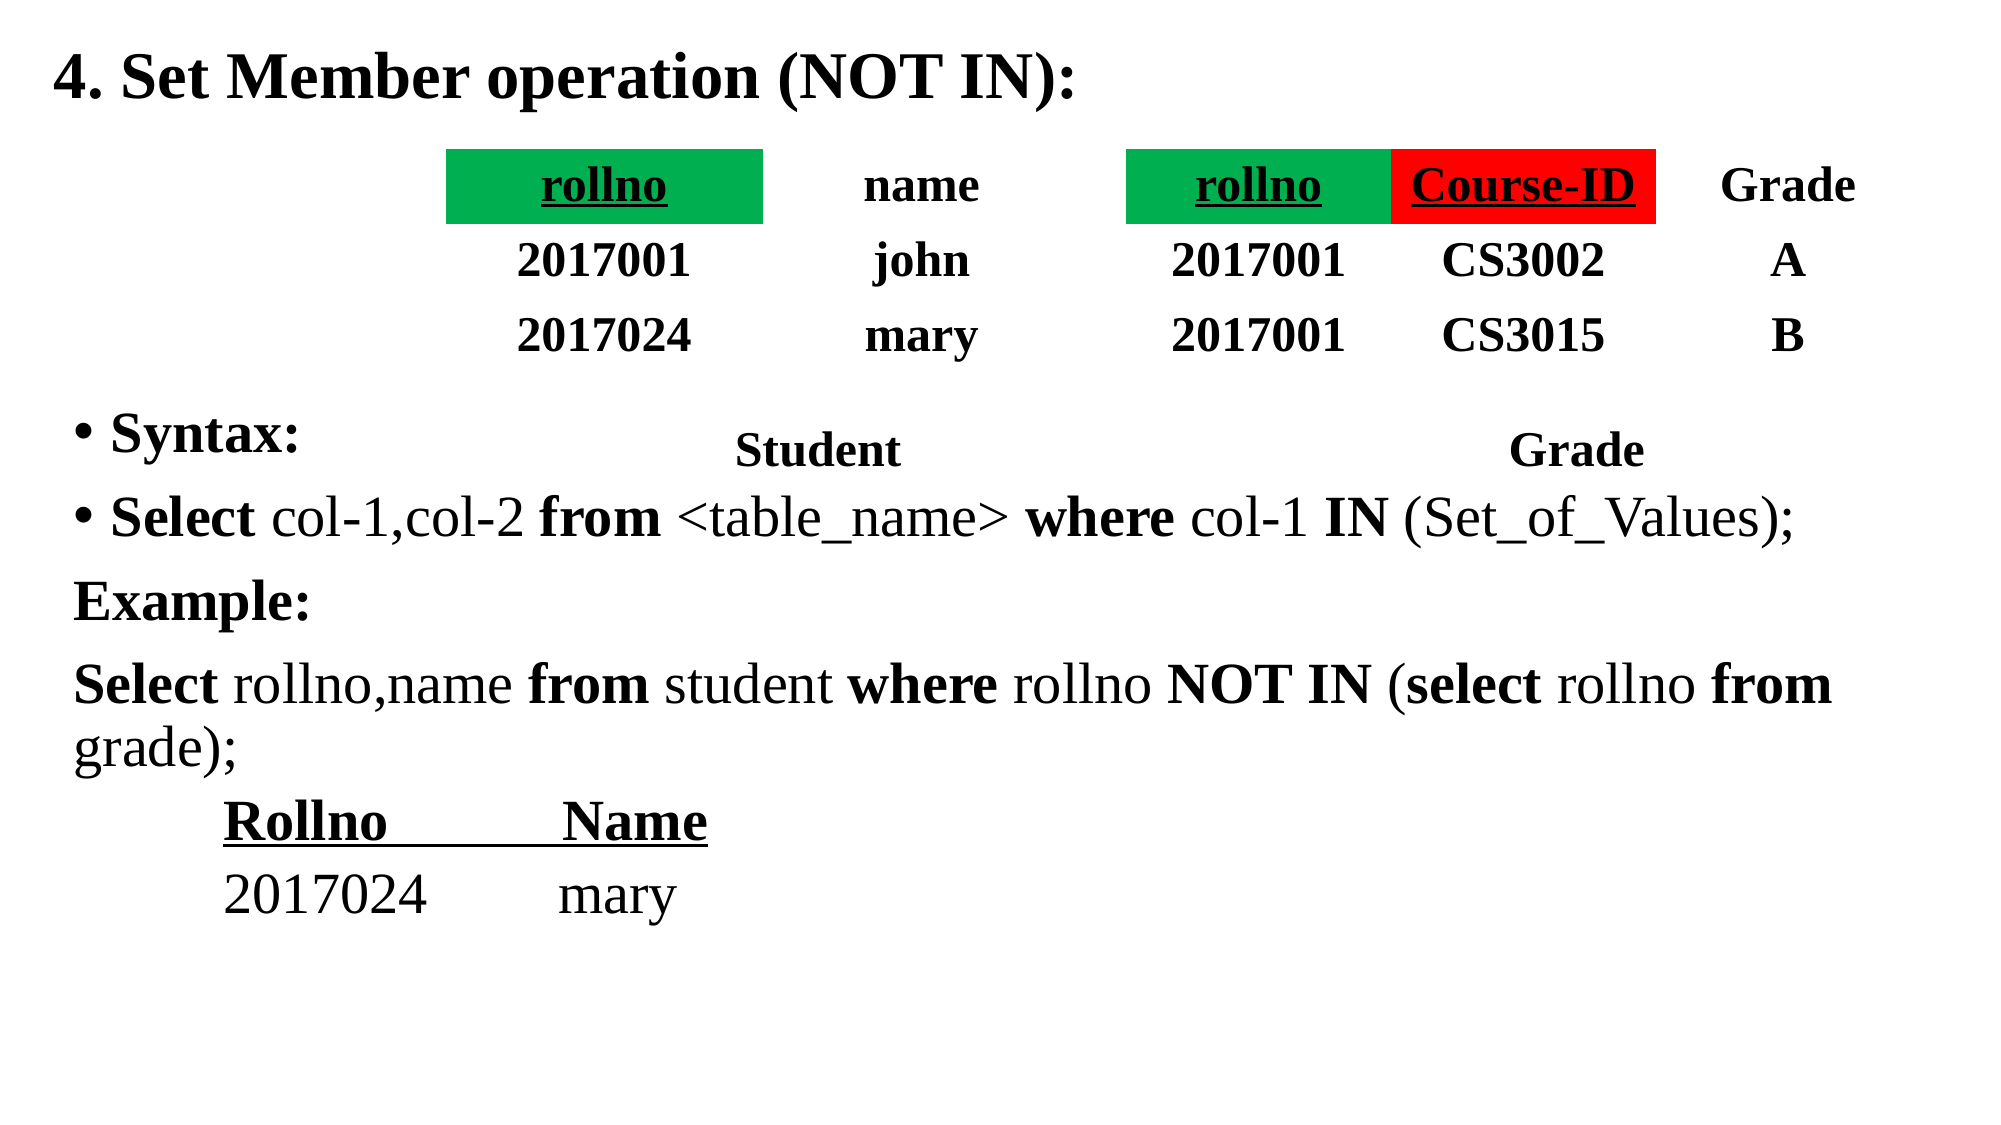

4. Set Member operation (NOT IN):
| rollno | name |
| --- | --- |
| 2017001 | john |
| 2017024 | mary |
| rollno | Course-ID | Grade |
| --- | --- | --- |
| 2017001 | CS3002 | A |
| 2017001 | CS3015 | B |
Syntax:
Select col-1,col-2 from <table_name> where col-1 IN (Set_of_Values);
Example:
Select rollno,name from student where rollno NOT IN (select rollno from grade);
Rollno            Name
2017024         mary

Student
Grade